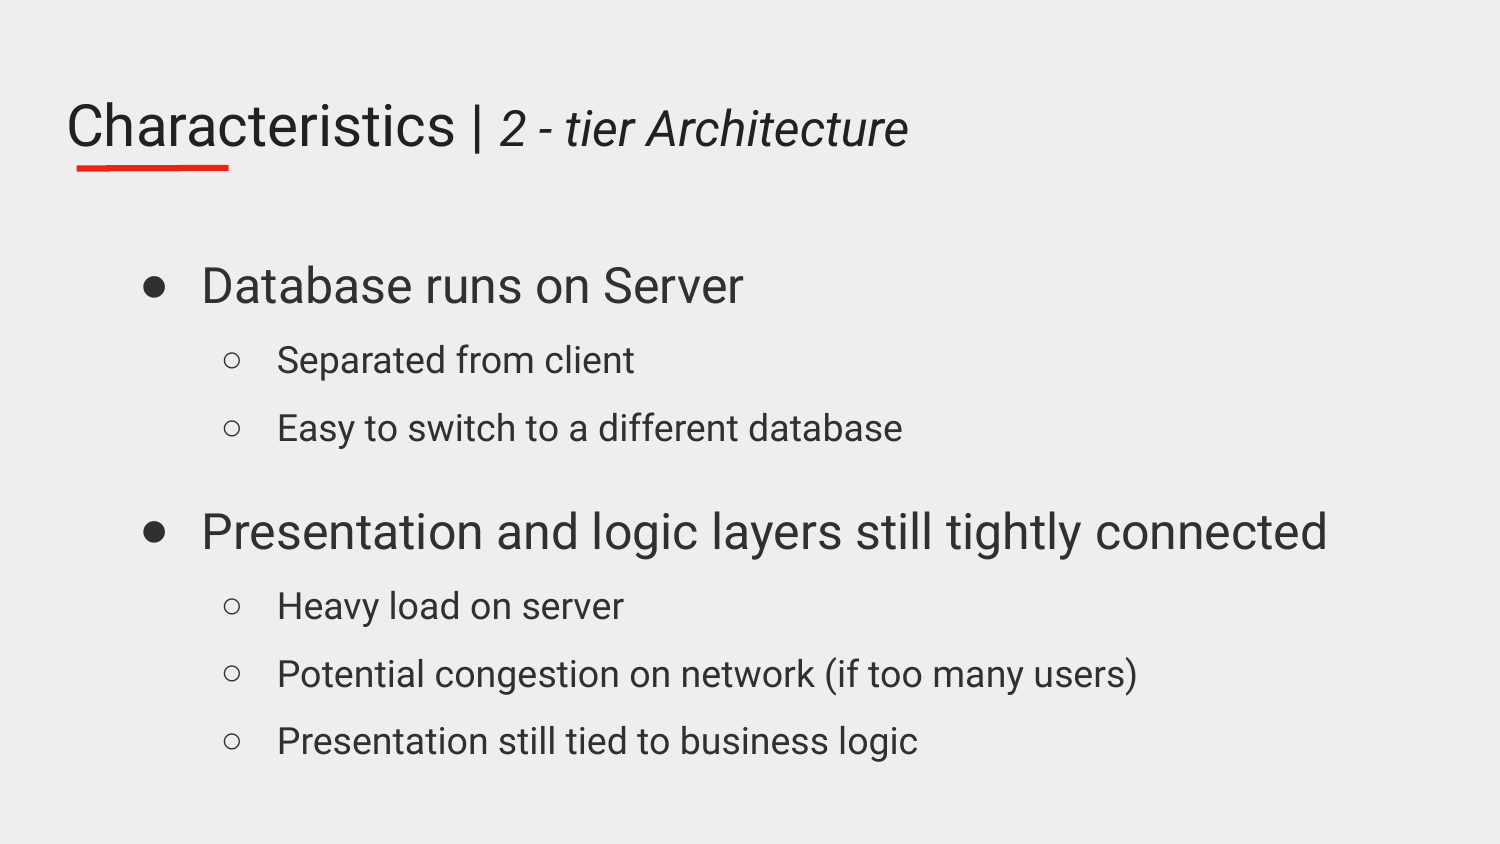

# Characteristics | 2 - tier Architecture
Database runs on Server
Separated from client
Easy to switch to a different database
Presentation and logic layers still tightly connected
Heavy load on server
Potential congestion on network (if too many users)
Presentation still tied to business logic